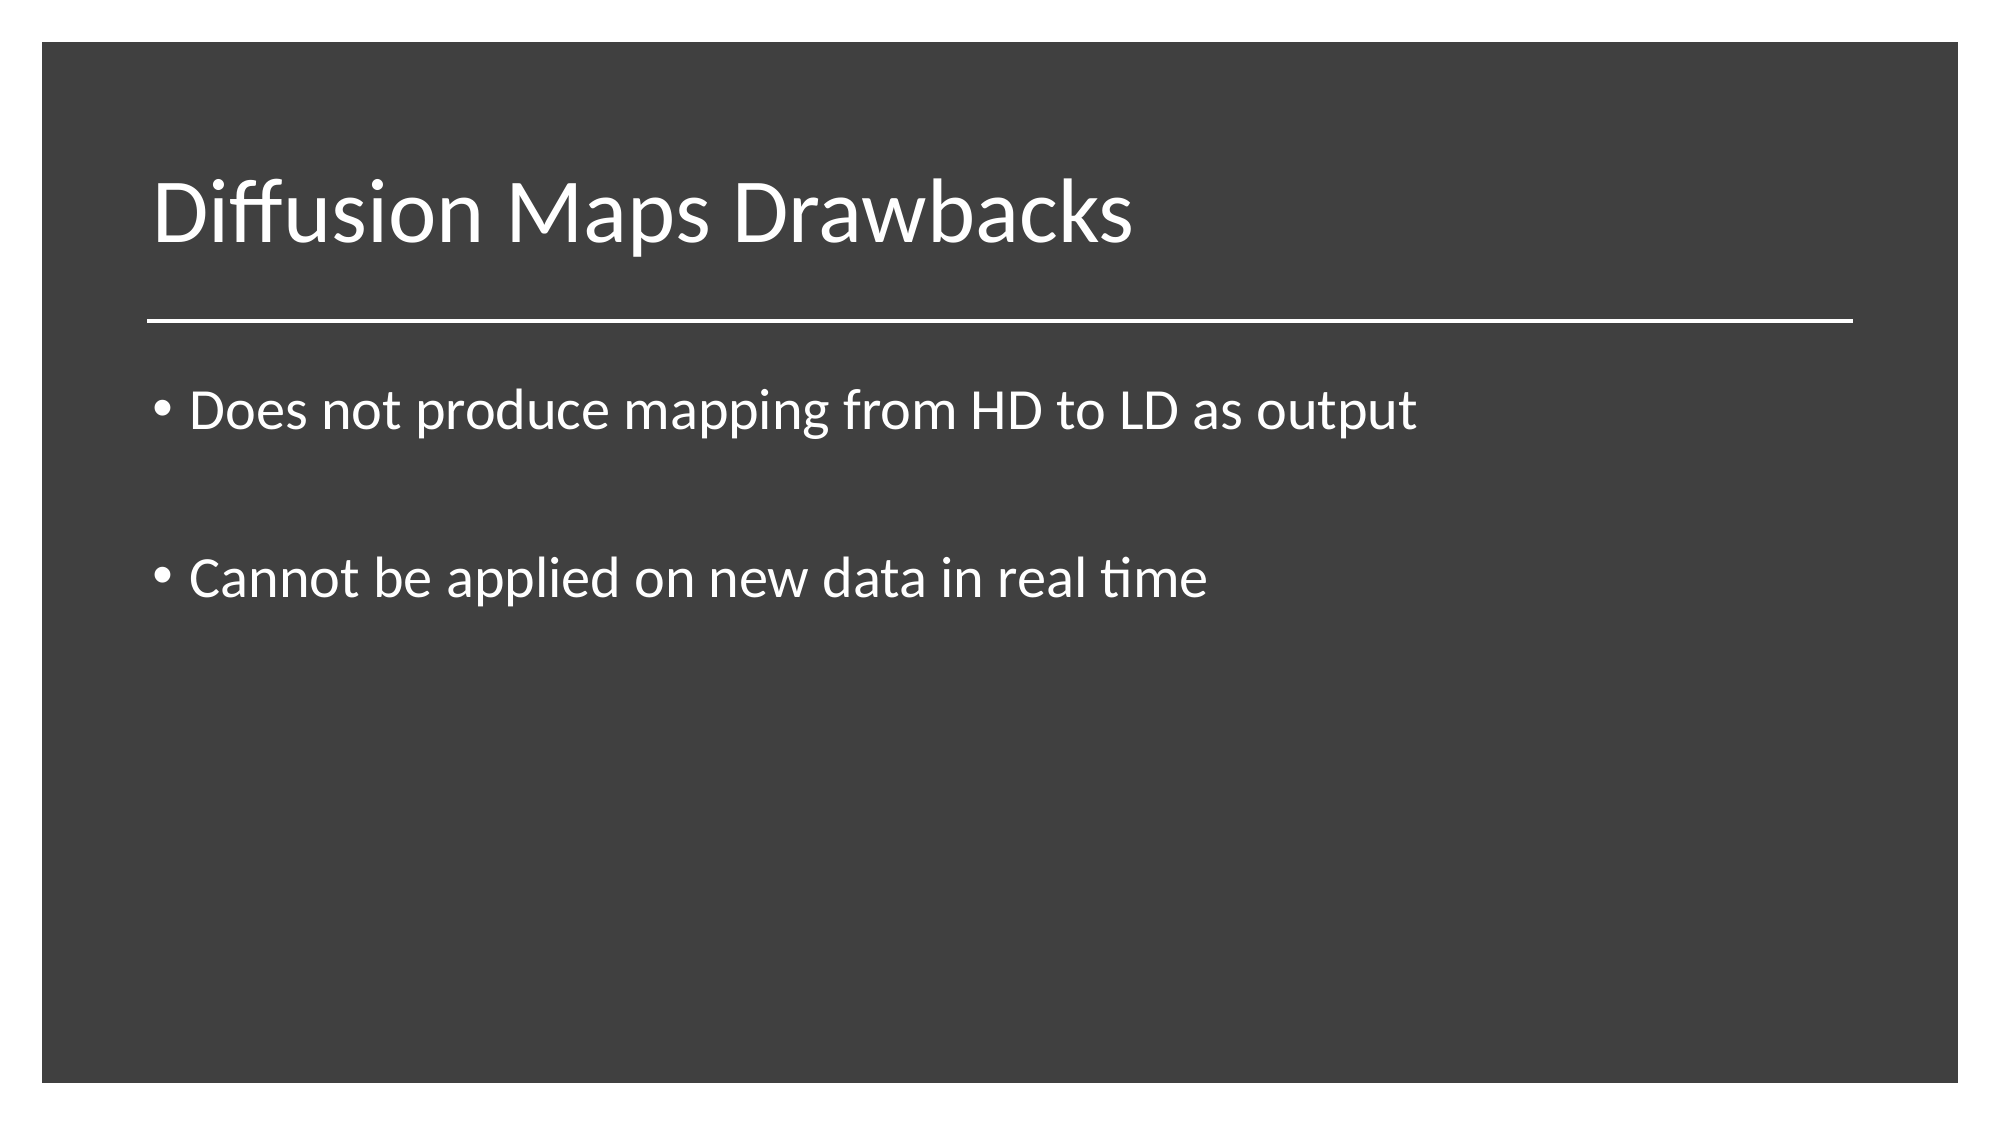

# Diffusion Maps Drawbacks
Does not produce mapping from HD to LD as output

Cannot be applied on new data in real time